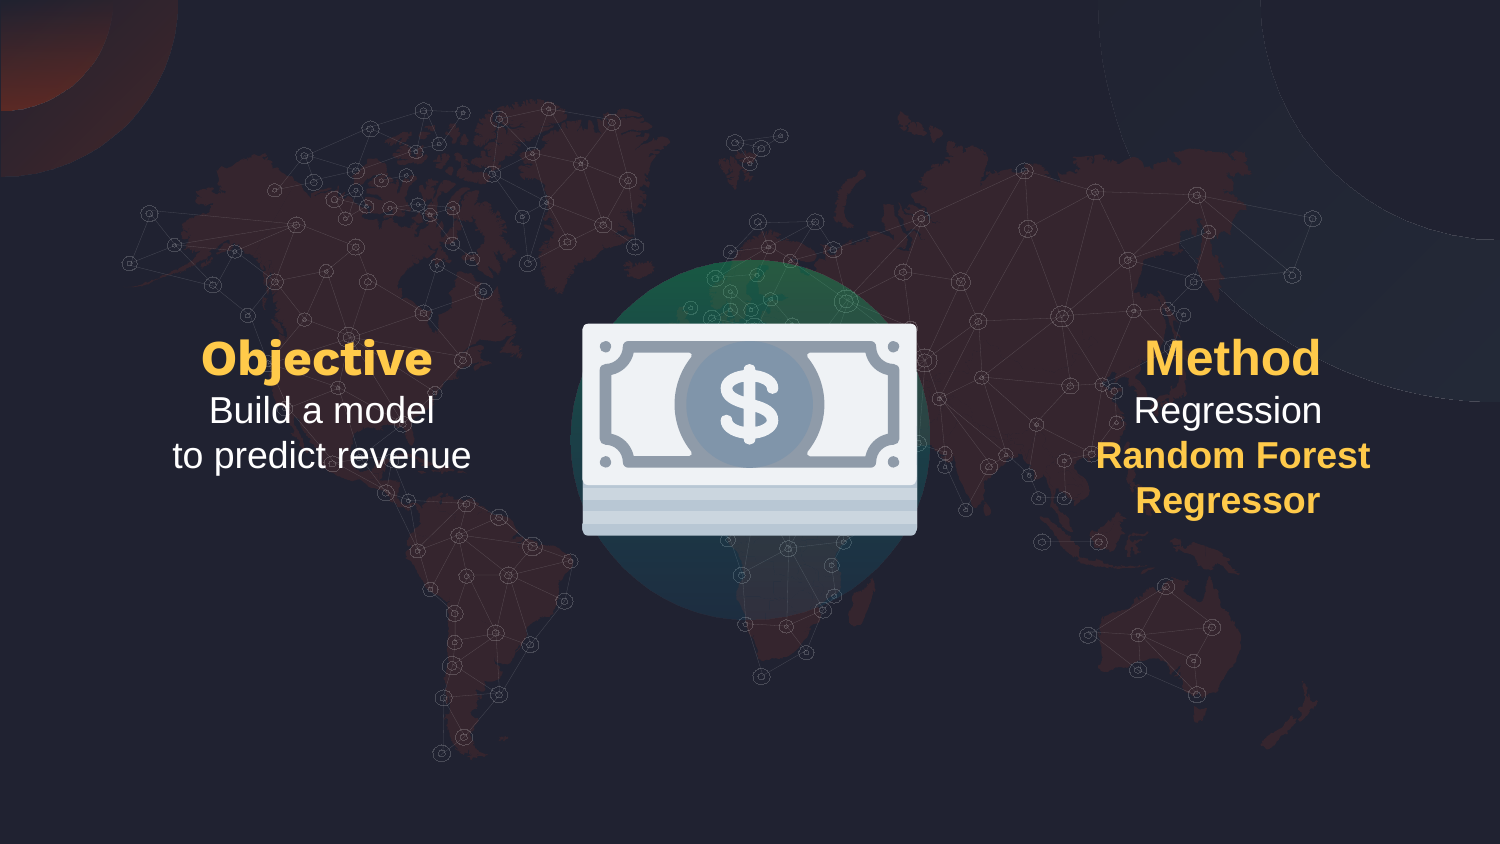

Objective
Method

Build a model
to predict revenue
Regression
Random Forest Regressor